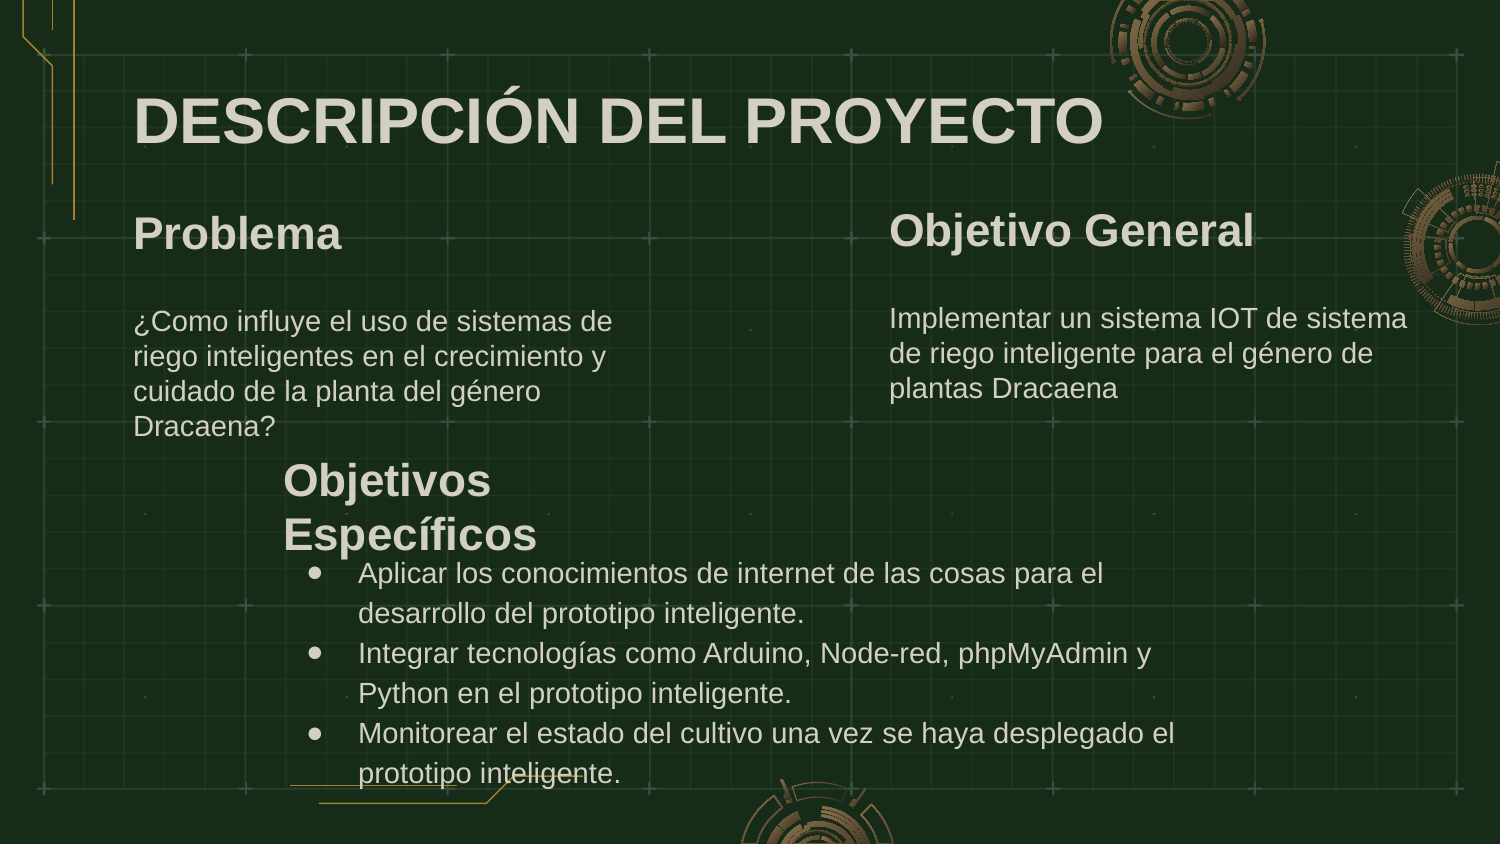

# DESCRIPCIÓN DEL PROYECTO
Objetivo General
Problema
Implementar un sistema IOT de sistema de riego inteligente para el género de plantas Dracaena
¿Como influye el uso de sistemas de riego inteligentes en el crecimiento y cuidado de la planta del género Dracaena?
Objetivos Específicos
Aplicar los conocimientos de internet de las cosas para el desarrollo del prototipo inteligente.
Integrar tecnologías como Arduino, Node-red, phpMyAdmin y Python en el prototipo inteligente.
Monitorear el estado del cultivo una vez se haya desplegado el prototipo inteligente.